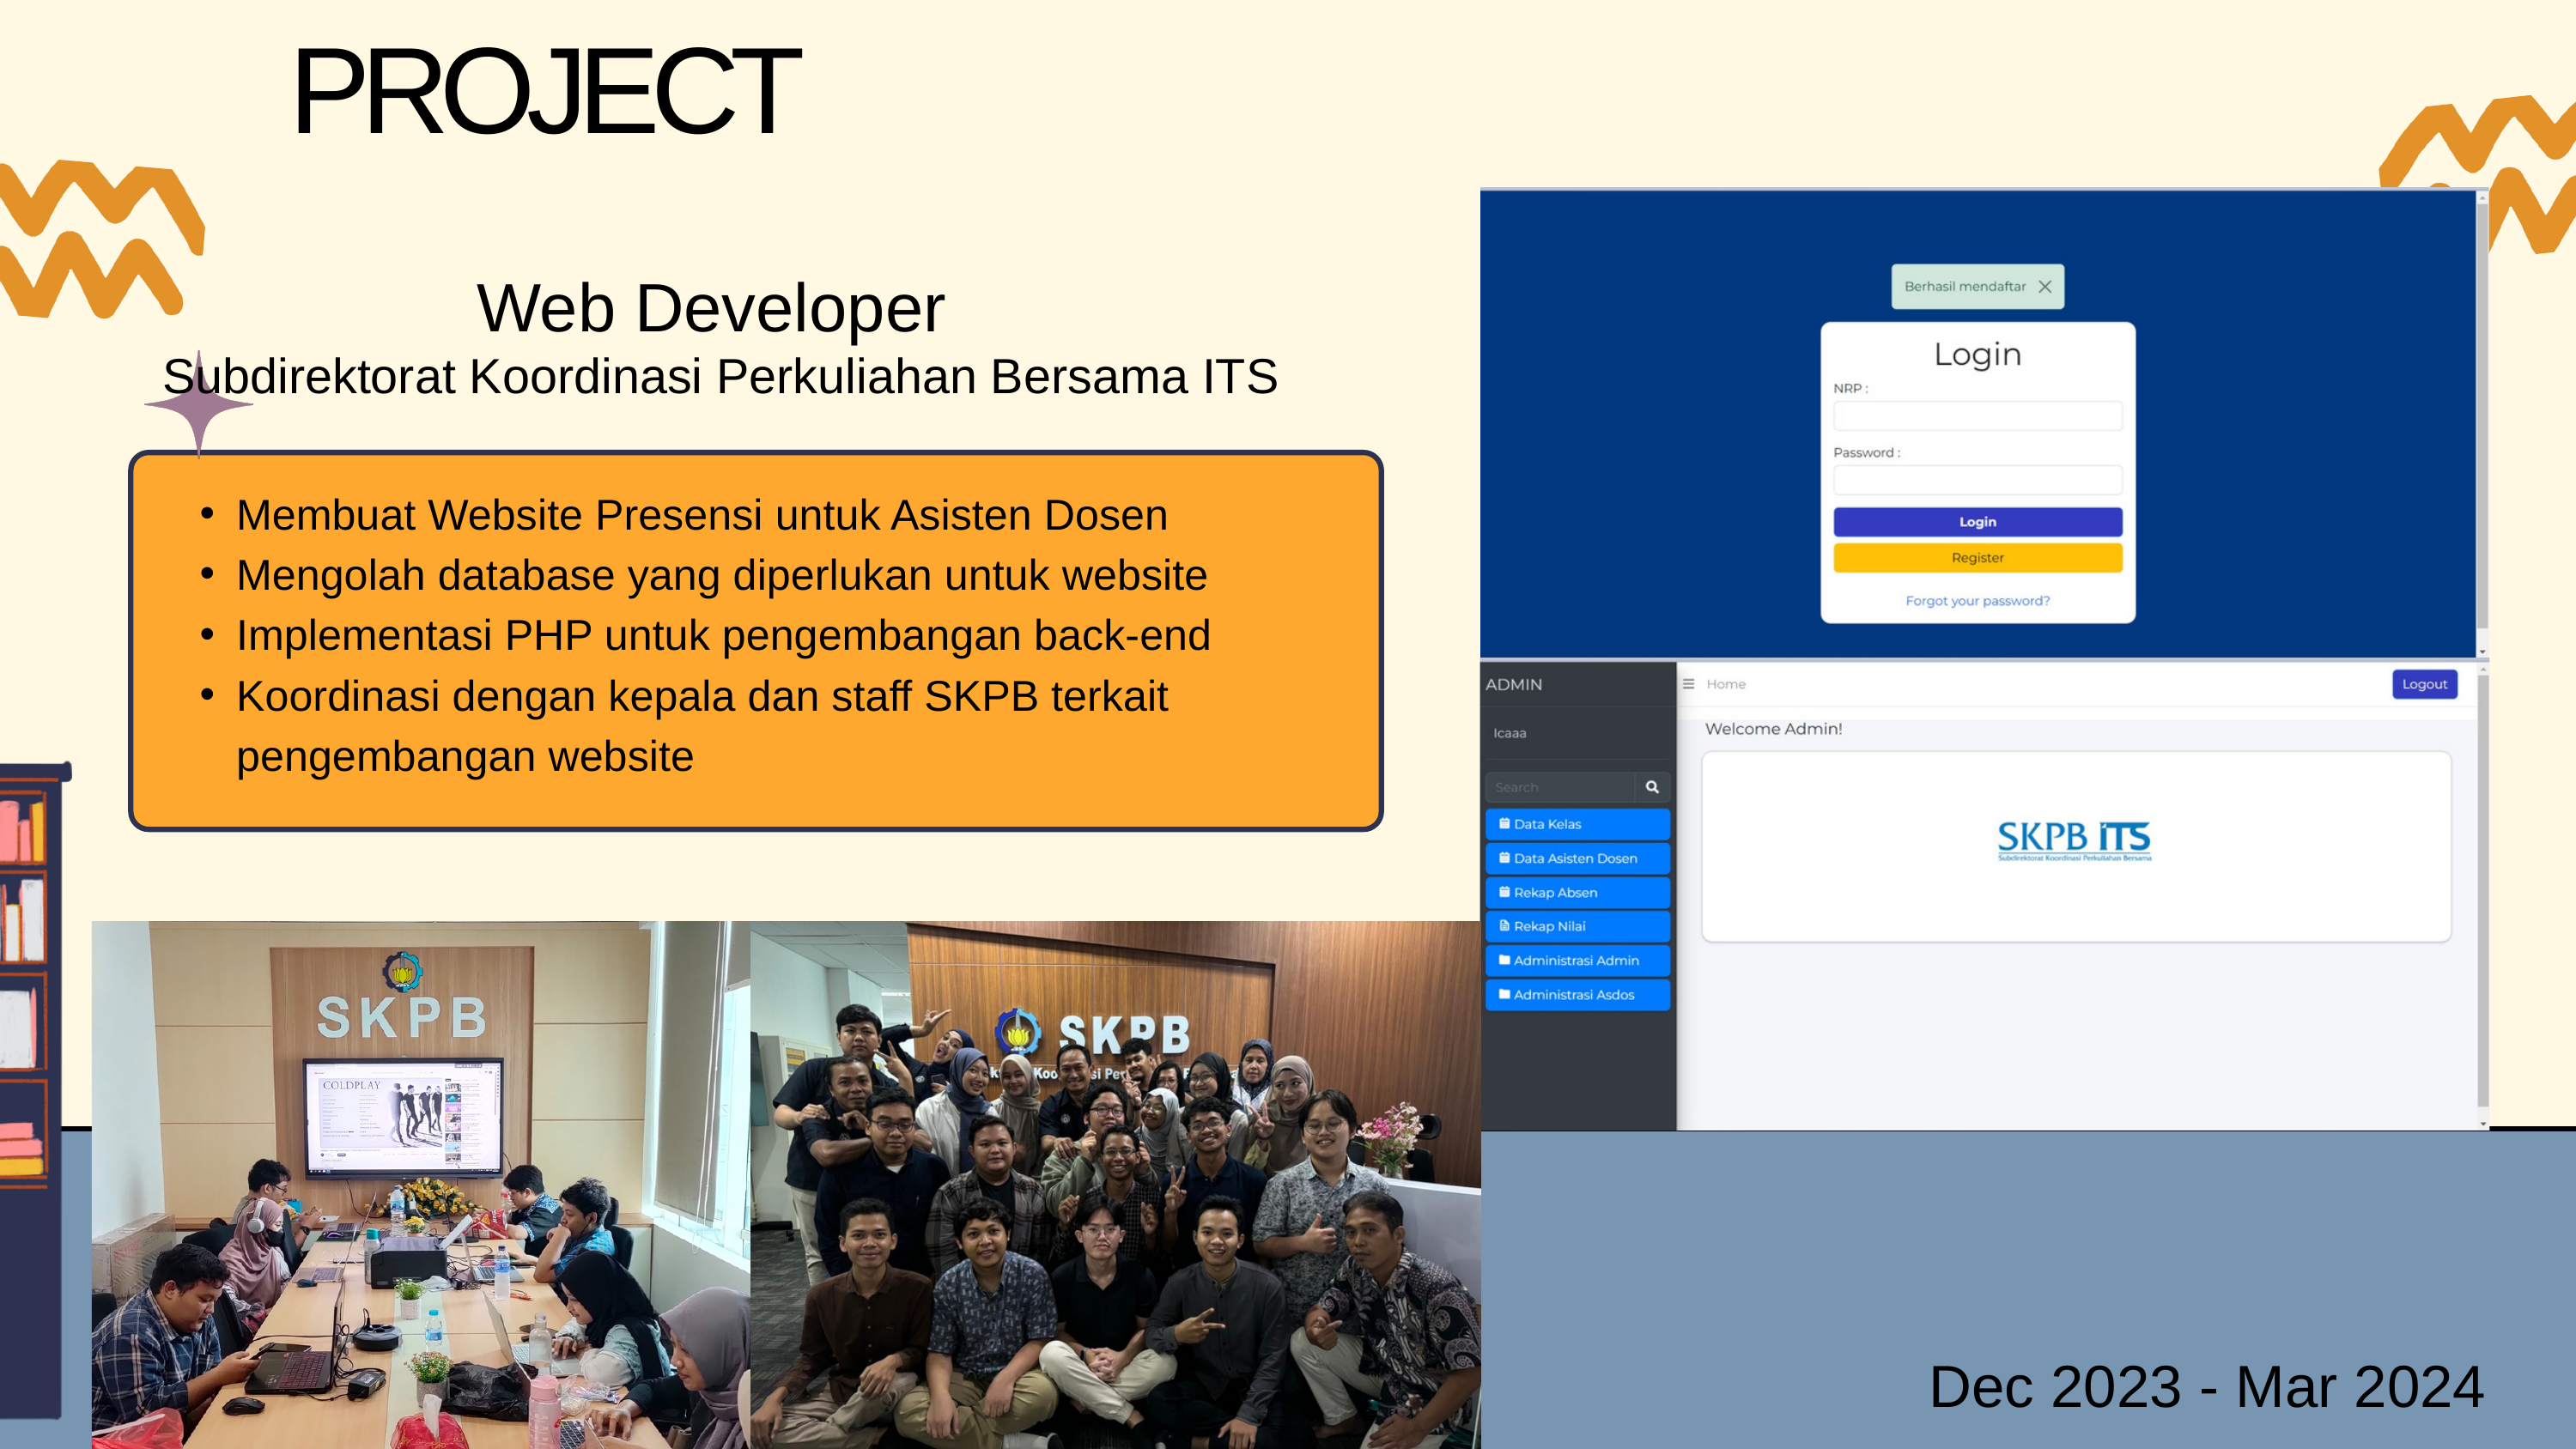

PROJECT

Web Developer
Subdirektorat Koordinasi Perkuliahan Bersama ITS

Membuat Website Presensi untuk Asisten Dosen
Mengolah database yang diperlukan untuk website
Implementasi PHP untuk pengembangan back-end
Koordinasi dengan kepala dan staff SKPB terkait pengembangan website

Dec 2023 - Mar 2024